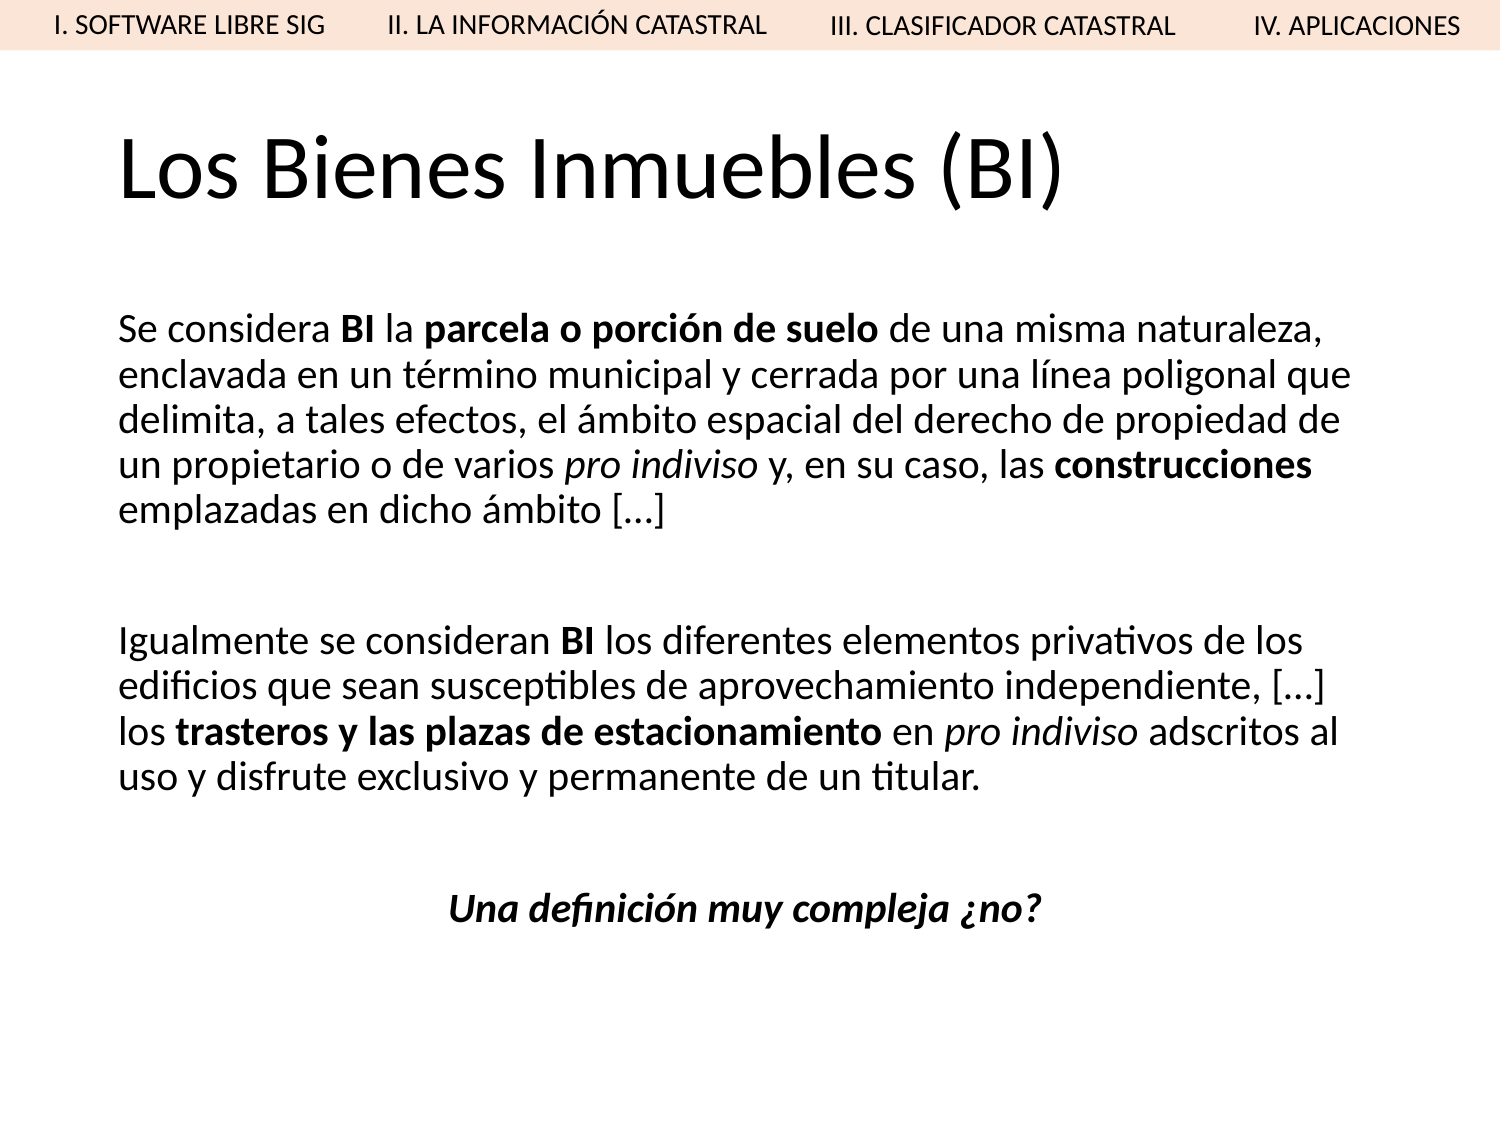

II. LA INFORMACIÓN CATASTRAL
I. SOFTWARE LIBRE SIG
III. CLASIFICADOR CATASTRAL
IV. APLICACIONES
# Los Bienes Inmuebles (BI)
Se considera BI la parcela o porción de suelo de una misma naturaleza, enclavada en un término municipal y cerrada por una línea poligonal que delimita, a tales efectos, el ámbito espacial del derecho de propiedad de un propietario o de varios pro indiviso y, en su caso, las construcciones emplazadas en dicho ámbito […]

Igualmente se consideran BI los diferentes elementos privativos de los edificios que sean susceptibles de aprovechamiento independiente, […] los trasteros y las plazas de estacionamiento en pro indiviso adscritos al uso y disfrute exclusivo y permanente de un titular.

Una definición muy compleja ¿no?